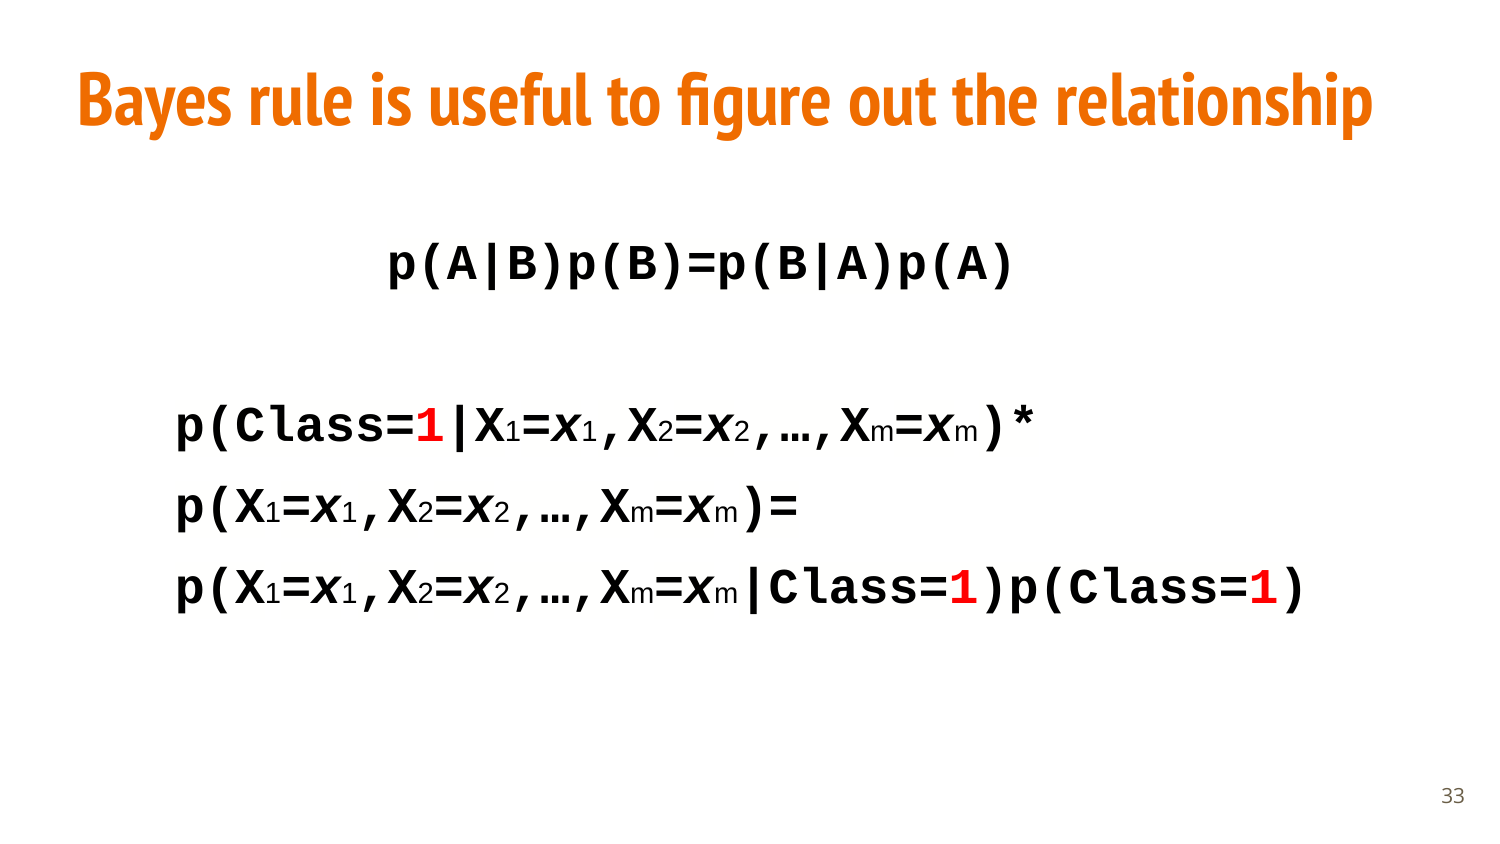

# Bayes rule is useful to figure out the relationship

p(A|B)p(B)=p(B|A)p(A)

p(Class=1|X1=x1,X2=x2,…,Xm=xm)*
p(X1=x1,X2=x2,…,Xm=xm)=
p(X1=x1,X2=x2,…,Xm=xm|Class=1)p(Class=1)

33